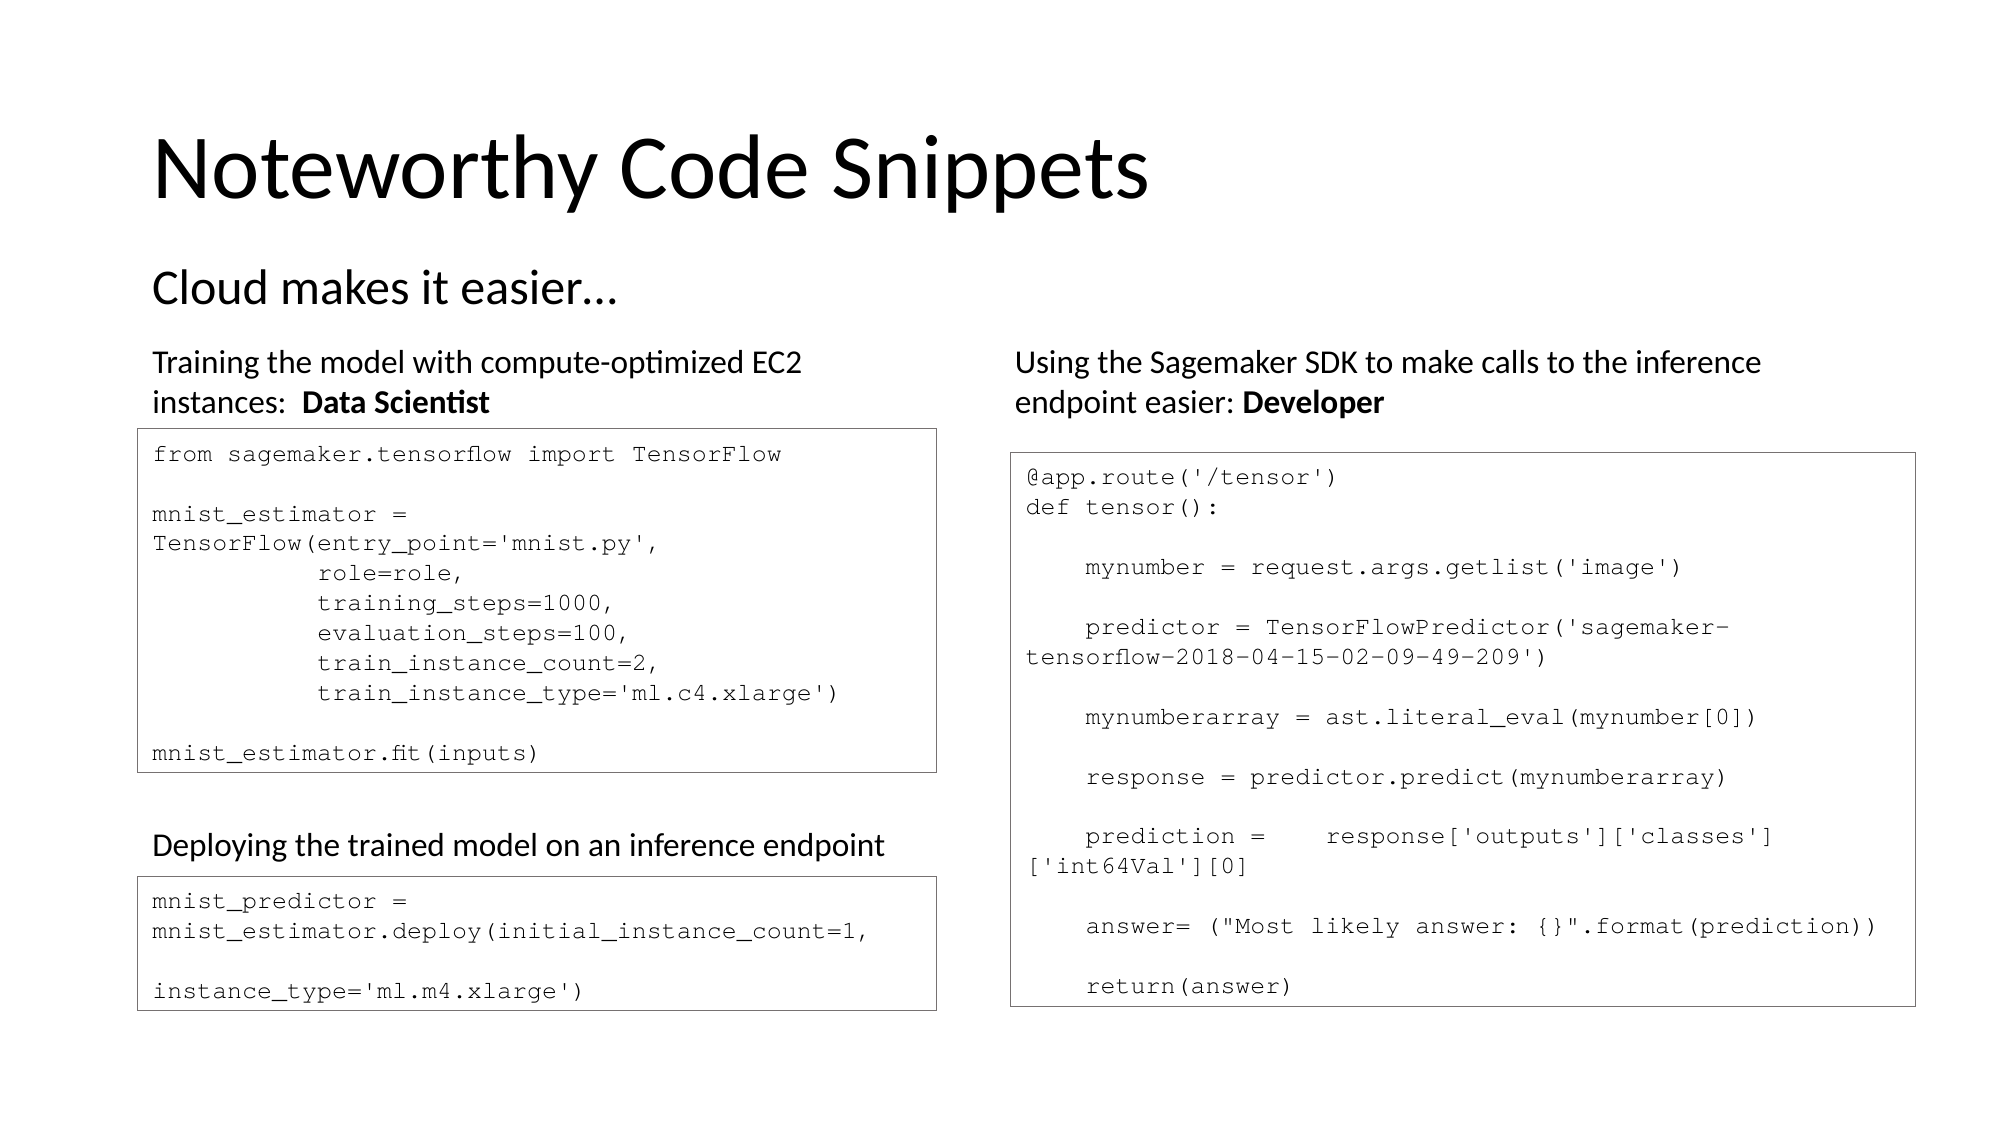

# Noteworthy Code Snippets
Cloud makes it easier…
Training the model with compute-optimized EC2 instances:  Data Scientist
Using the Sagemaker SDK to make calls to the inference endpoint easier: Developer
from sagemaker.tensorflow import TensorFlow

mnist_estimator = TensorFlow(entry_point='mnist.py',
           role=role,
           training_steps=1000,
           evaluation_steps=100,
           train_instance_count=2,
           train_instance_type='ml.c4.xlarge')

mnist_estimator.fit(inputs)
@app.route('/tensor')
def tensor():

    mynumber = request.args.getlist('image')

    predictor = TensorFlowPredictor('sagemaker-	tensorflow-2018-04-15-02-09-49-209')

    mynumberarray = ast.literal_eval(mynumber[0])

    response = predictor.predict(mynumberarray)

    prediction = 	response['outputs']['classes']['int64Val'][0]

    answer= ("Most likely answer: {}".format(prediction))

    return(answer)
Deploying the trained model on an inference endpoint
mnist_predictor = mnist_estimator.deploy(initial_instance_count=1,
                                             instance_type='ml.m4.xlarge')